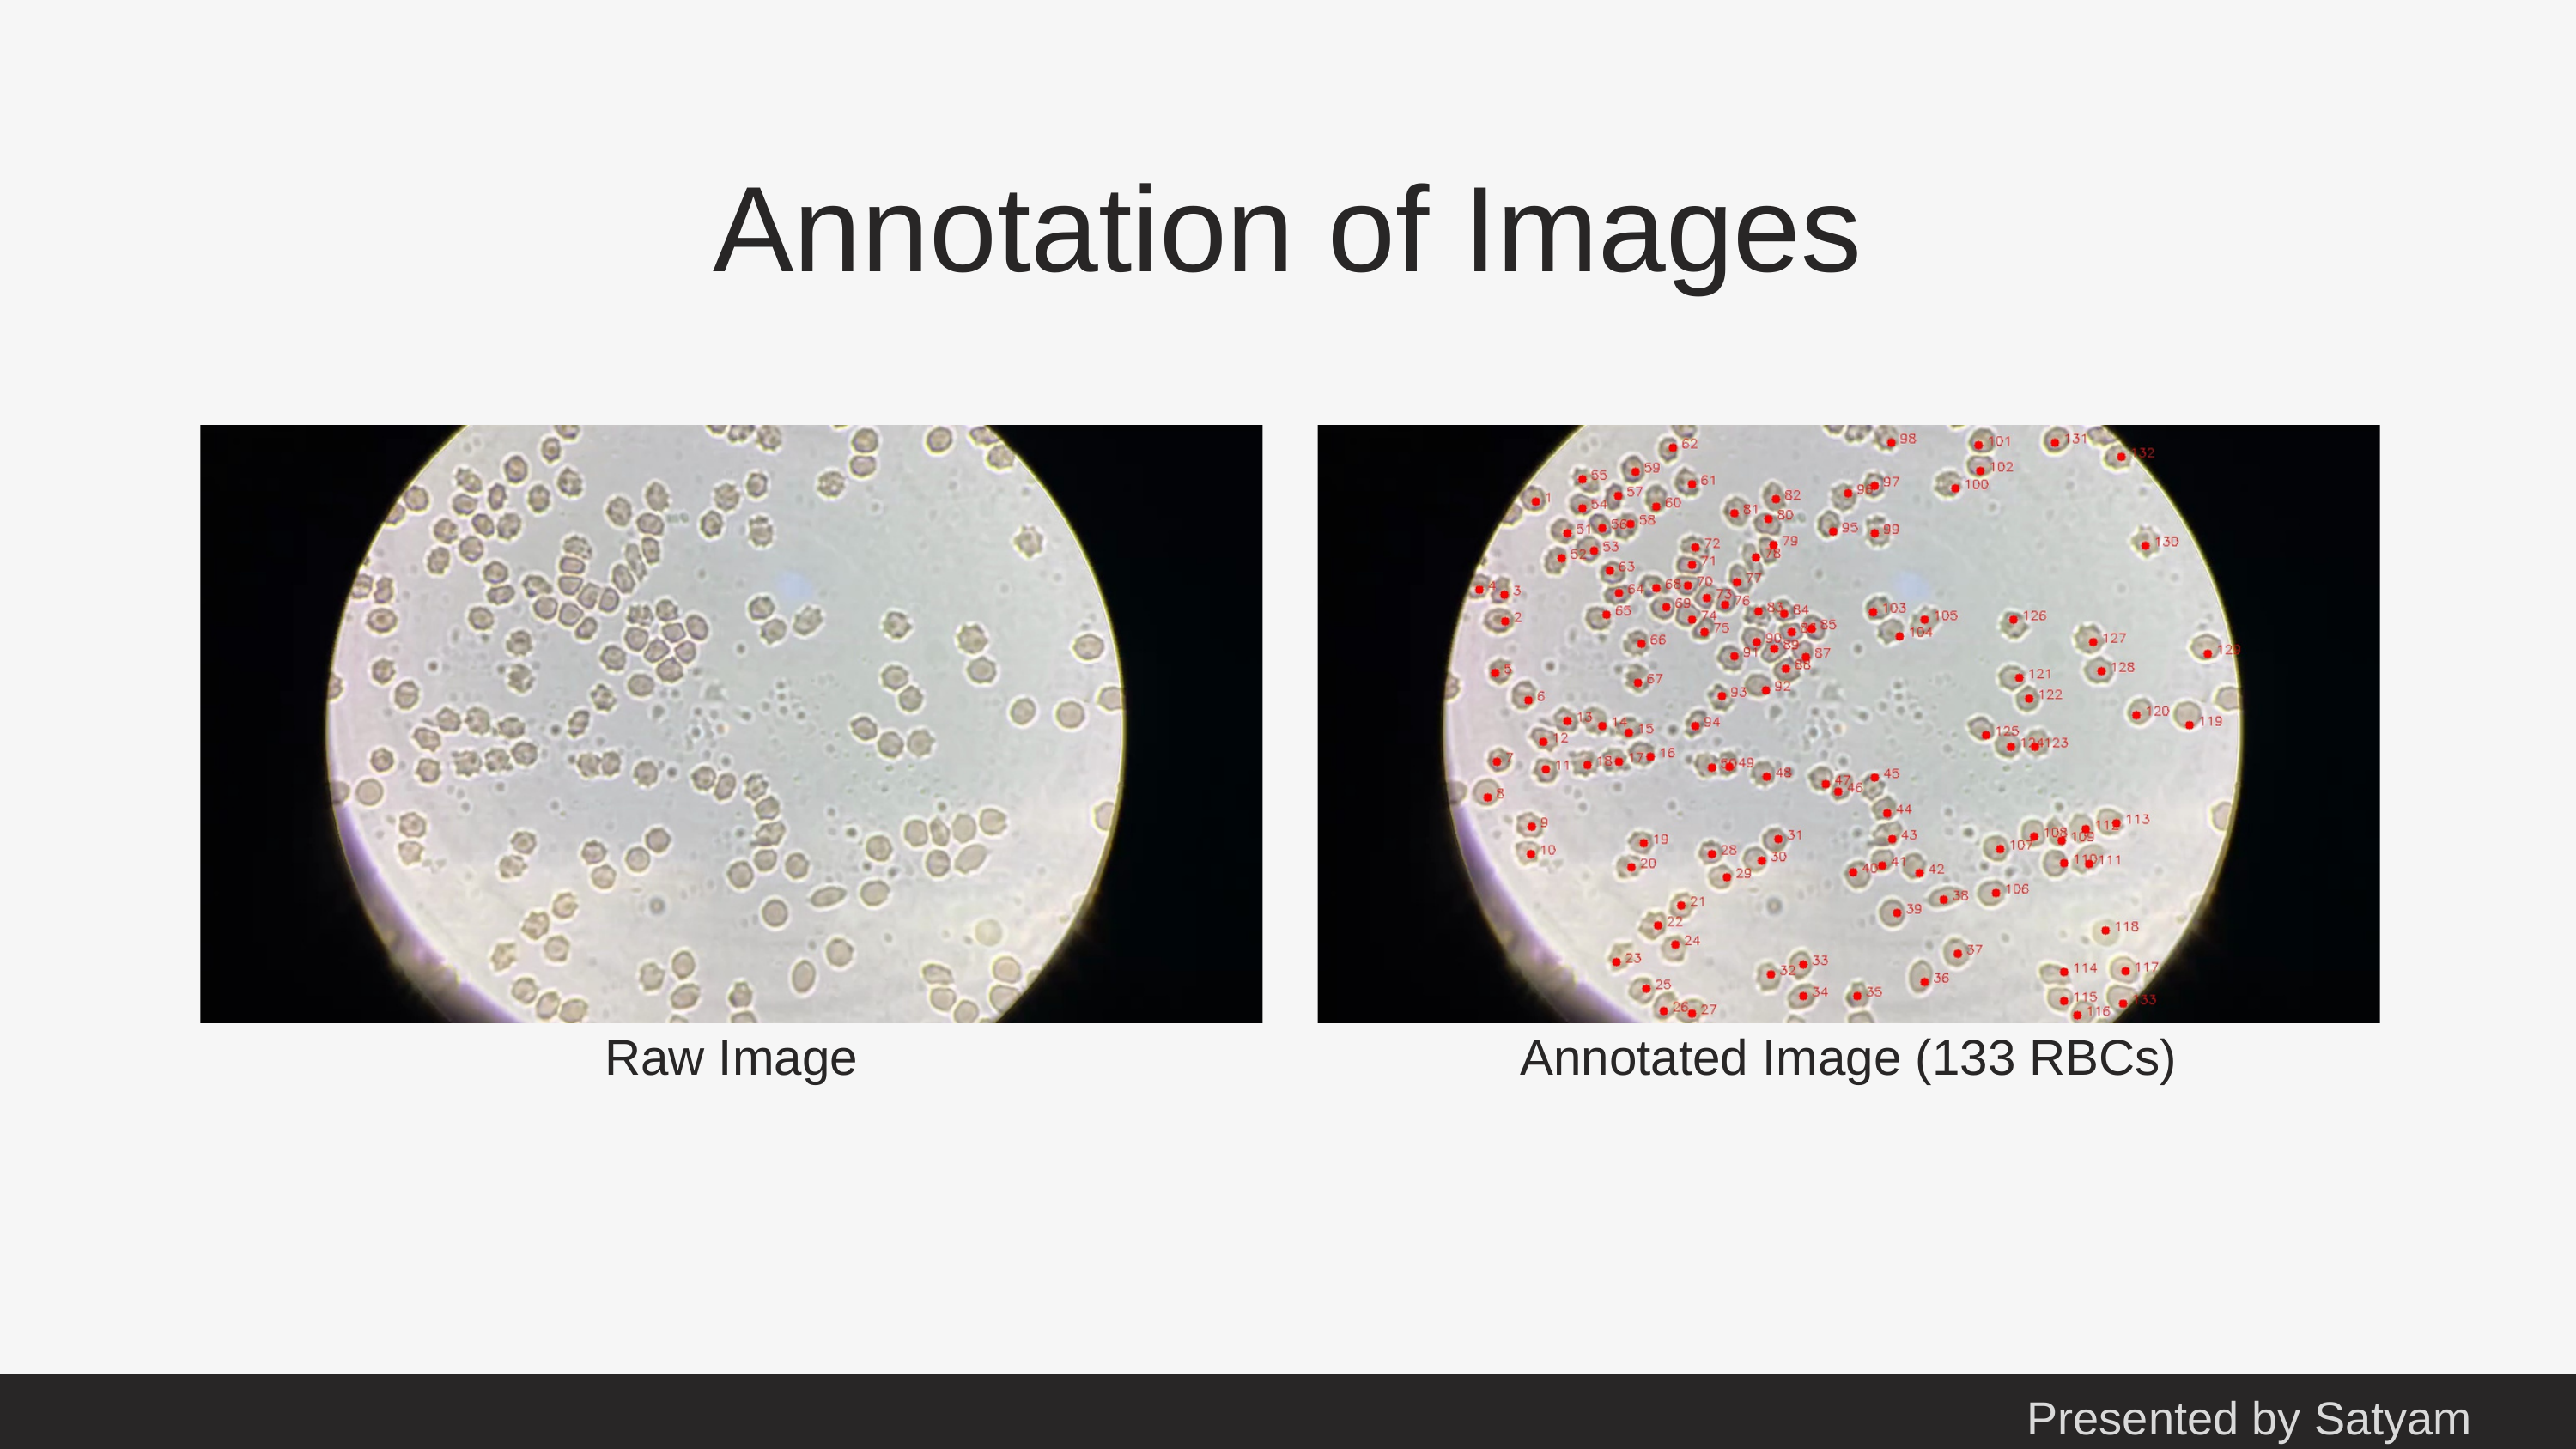

Annotation of Images

Raw Image
Annotated Image (133 RBCs)

Presented by Satyam Agrawal